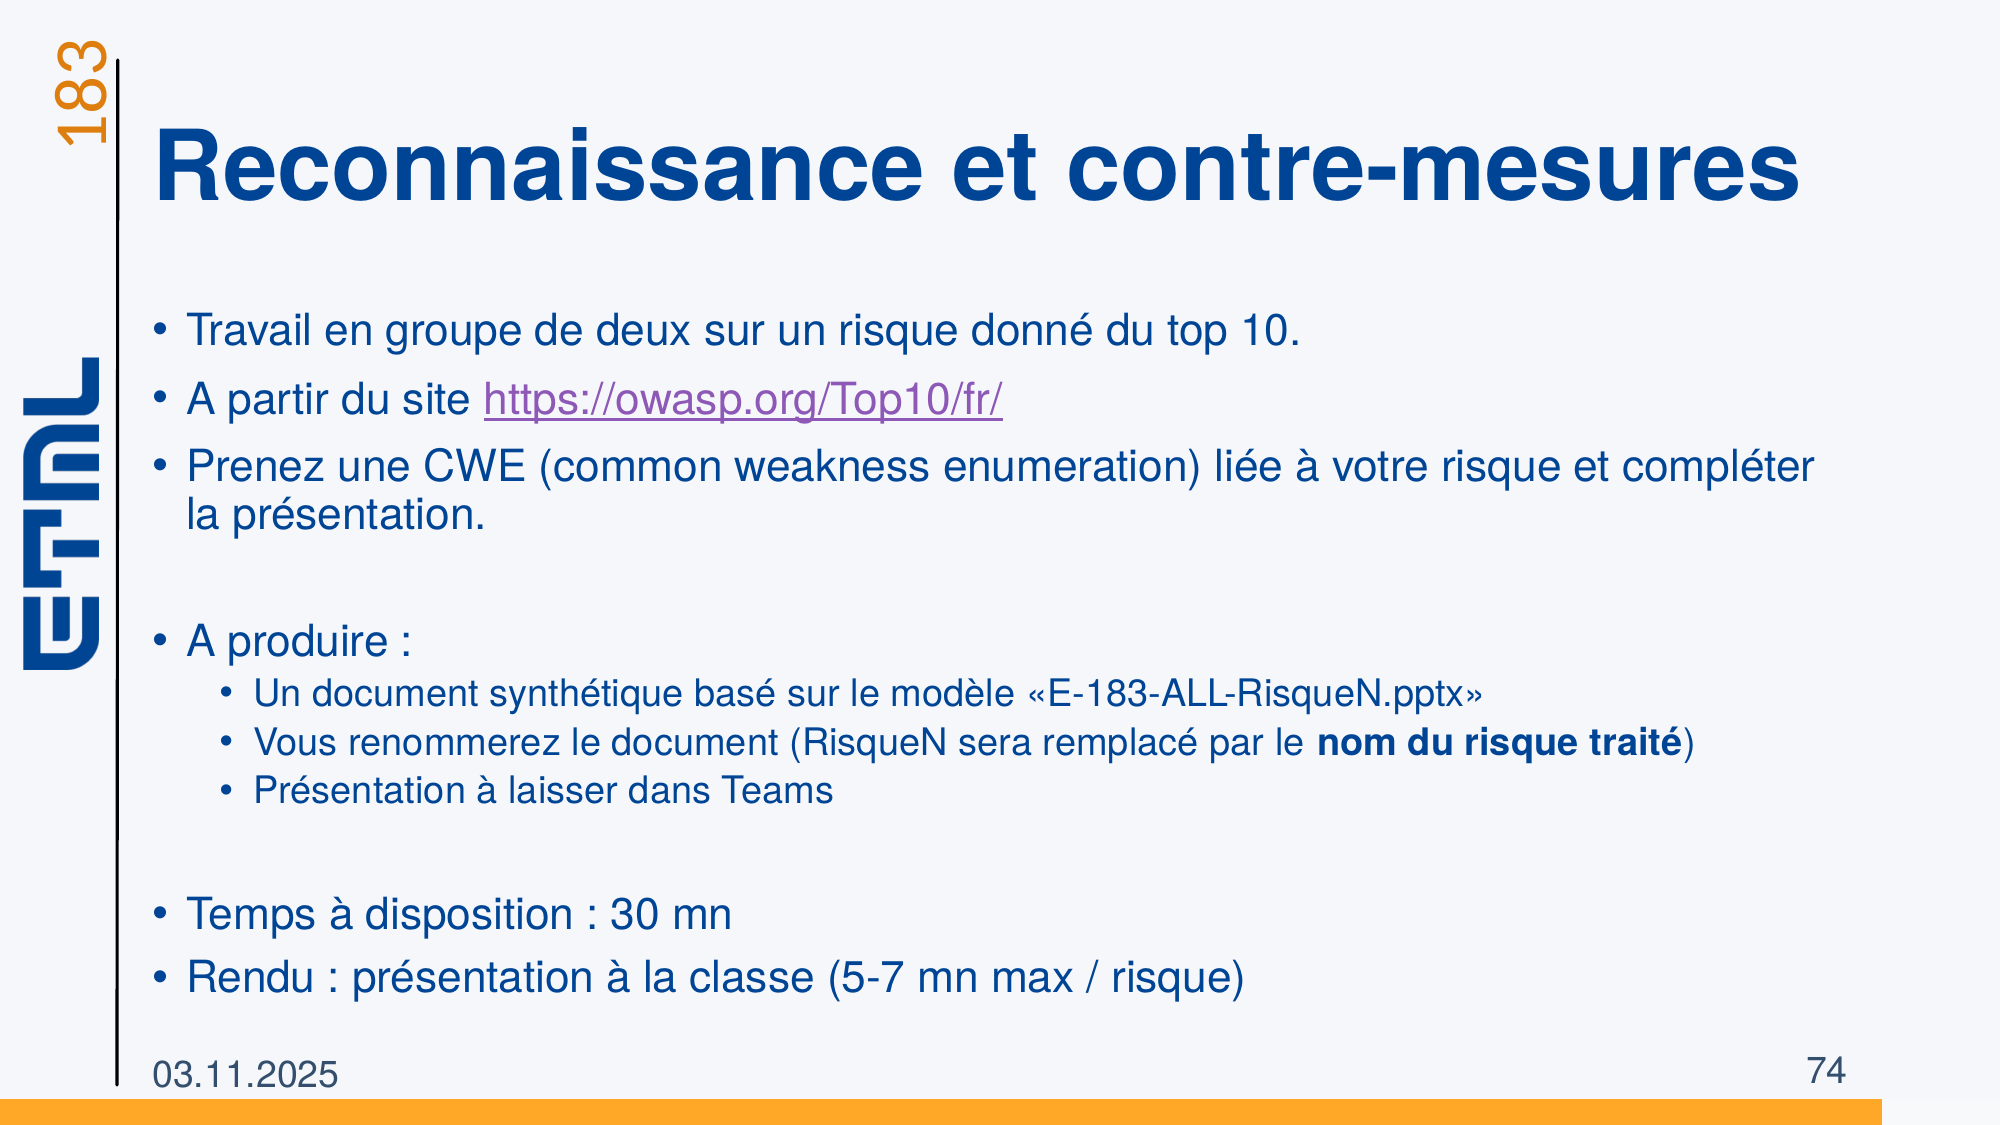

# Reconnaissance et contre-mesures
Travail en groupe de deux sur un risque donné du top 10.
A partir du site https://owasp.org/Top10/fr/
Prenez une CWE (common weakness enumeration) liée à votre risque et compléter la présentation.

A produire :
Un document synthétique basé sur le modèle «E-183-ALL-RisqueN.pptx»
Vous renommerez le document (RisqueN sera remplacé par le nom du risque traité)
Présentation à laisser dans Teams

Temps à disposition : 30 mn
Rendu : présentation à la classe (5-7 mn max / risque)
03.11.2025
74